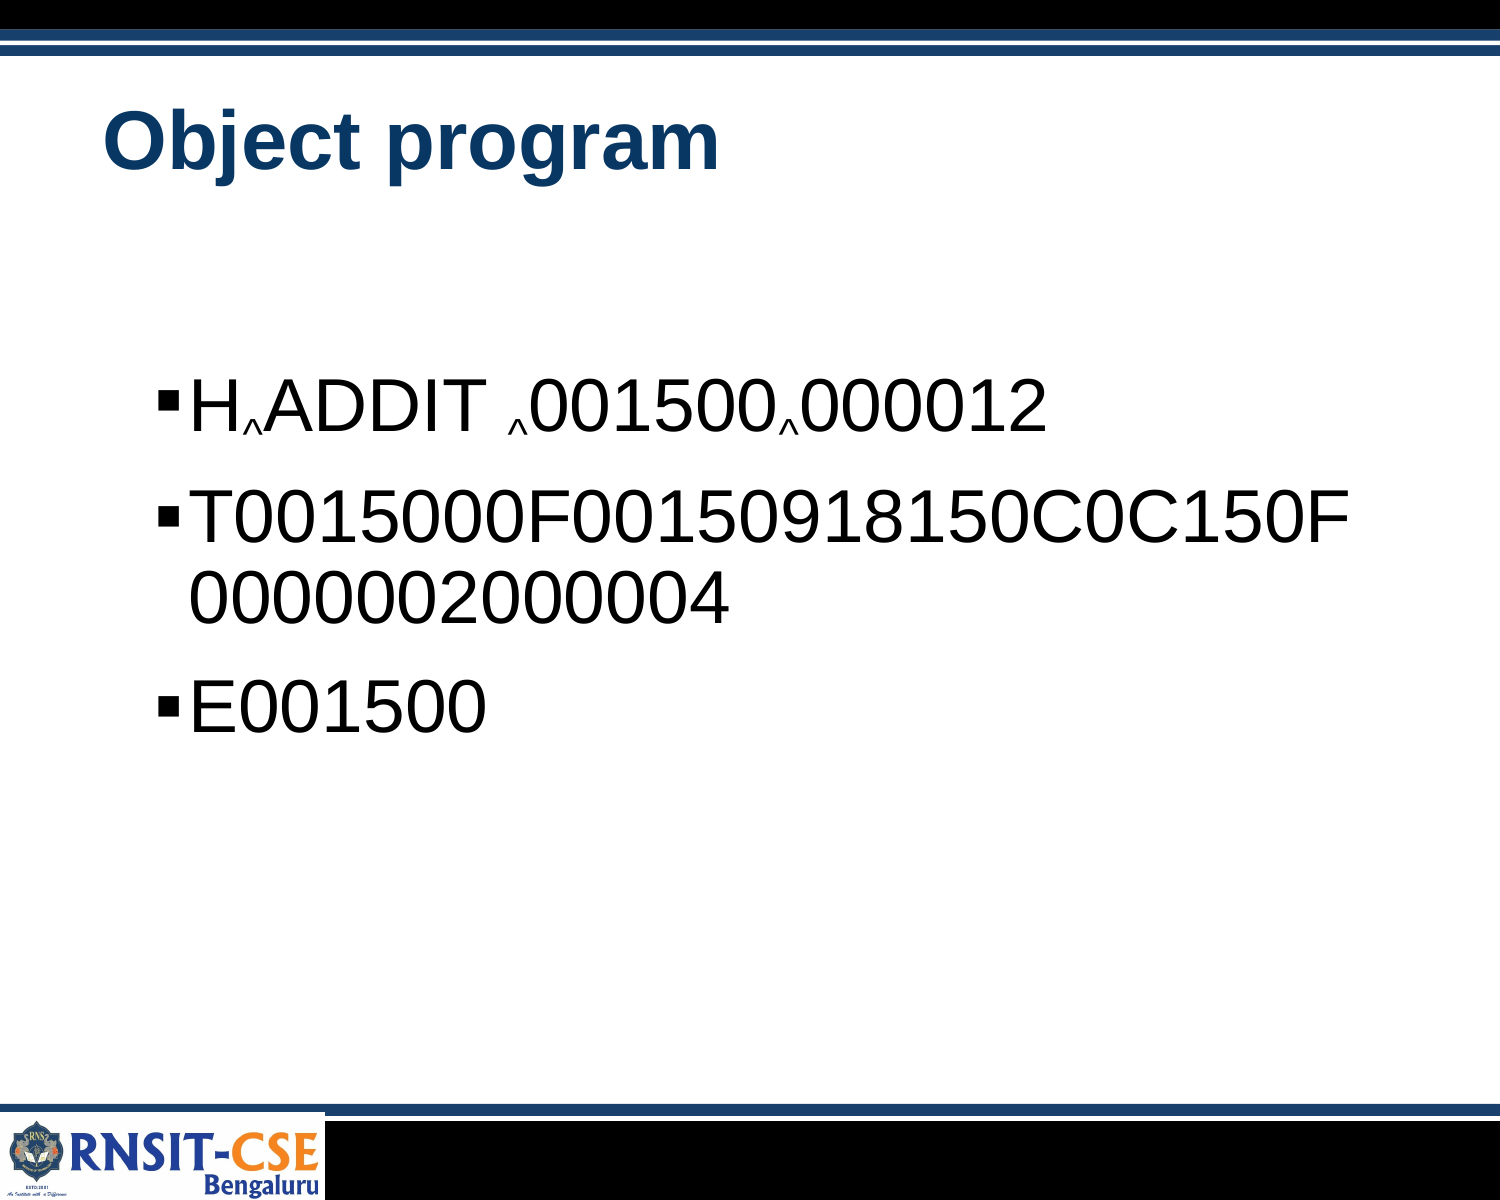

# Object program
H^ADDIT ^001500^000012
T0015000F00150918150C0C150F0000002000004
E001500